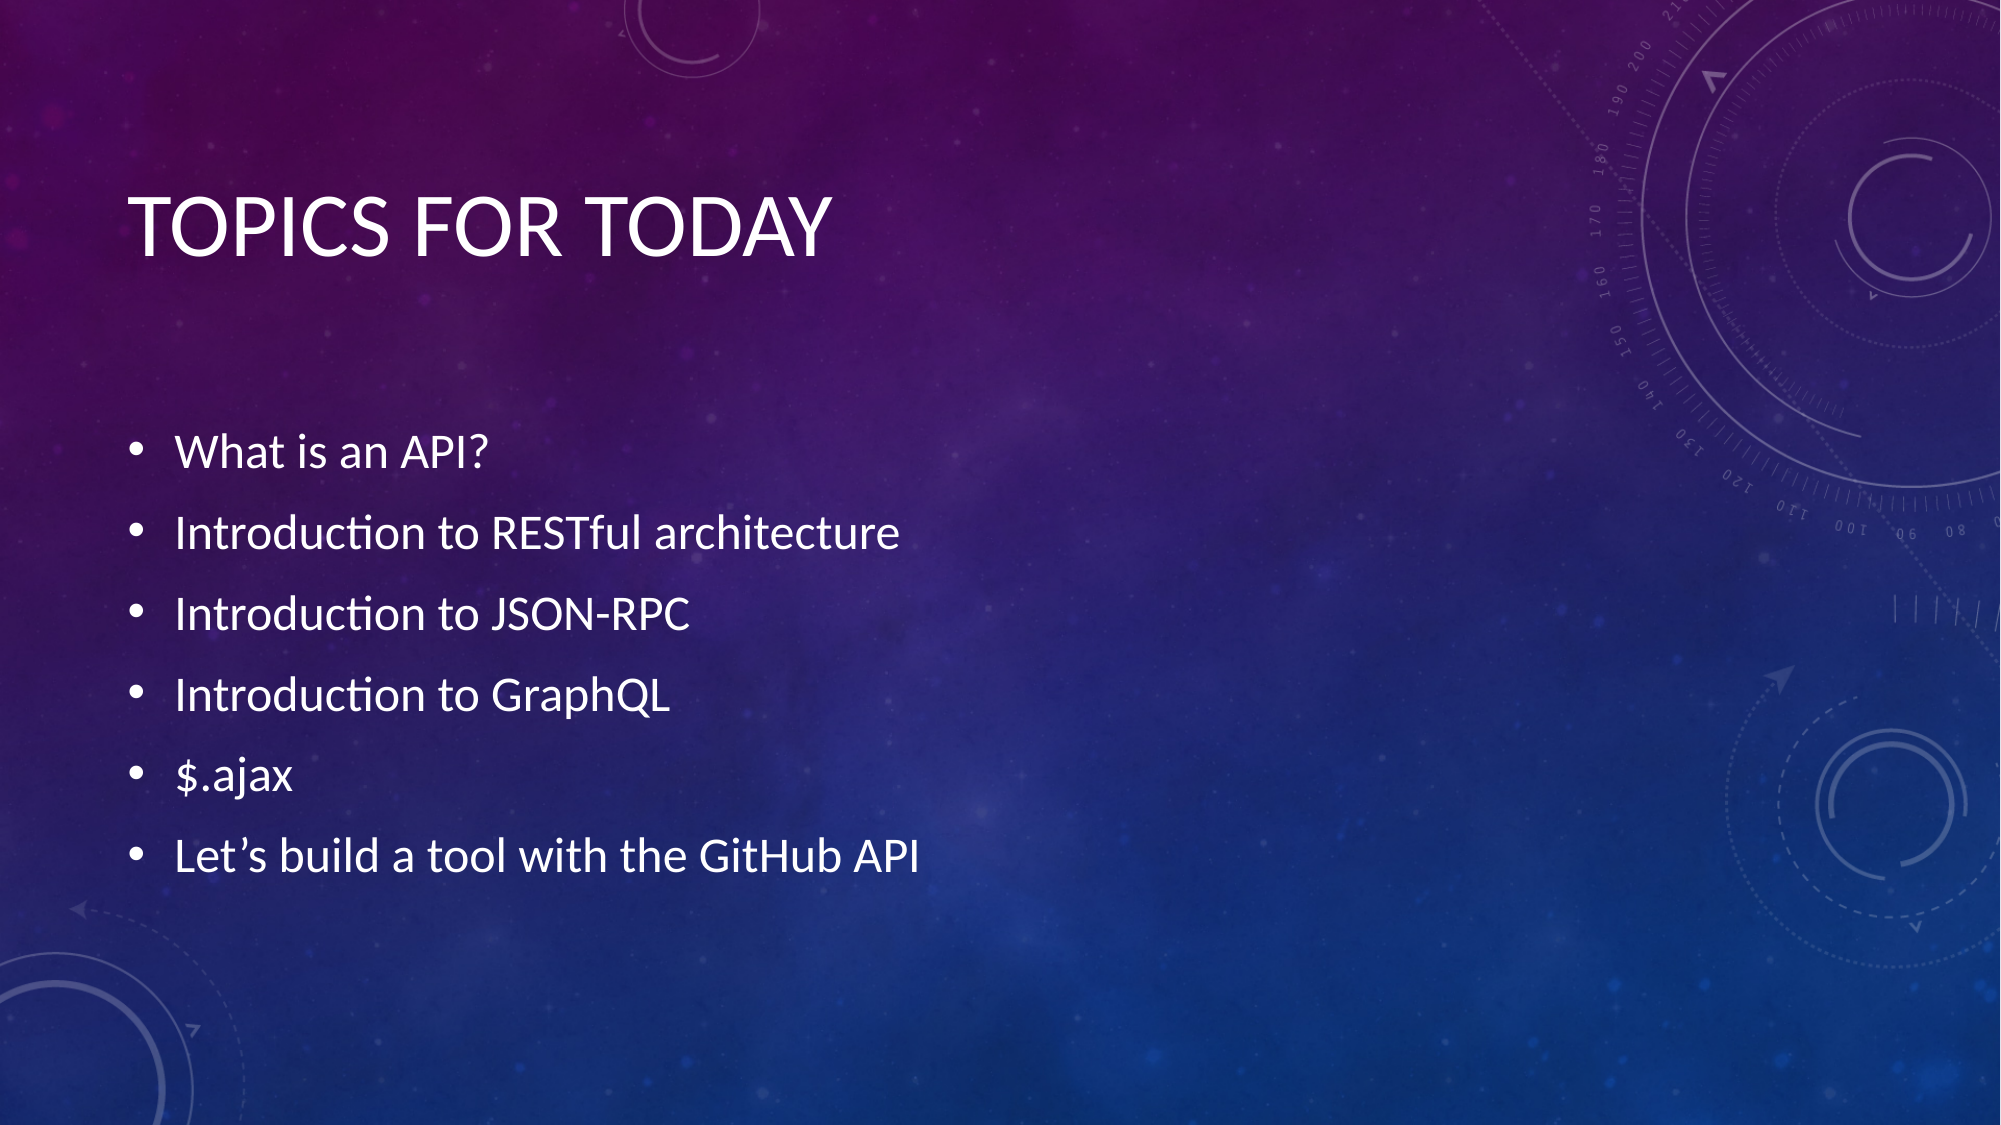

# Topics for today
What is an API?
Introduction to RESTful architecture
Introduction to JSON-RPC
Introduction to GraphQL
$.ajax
Let’s build a tool with the GitHub API